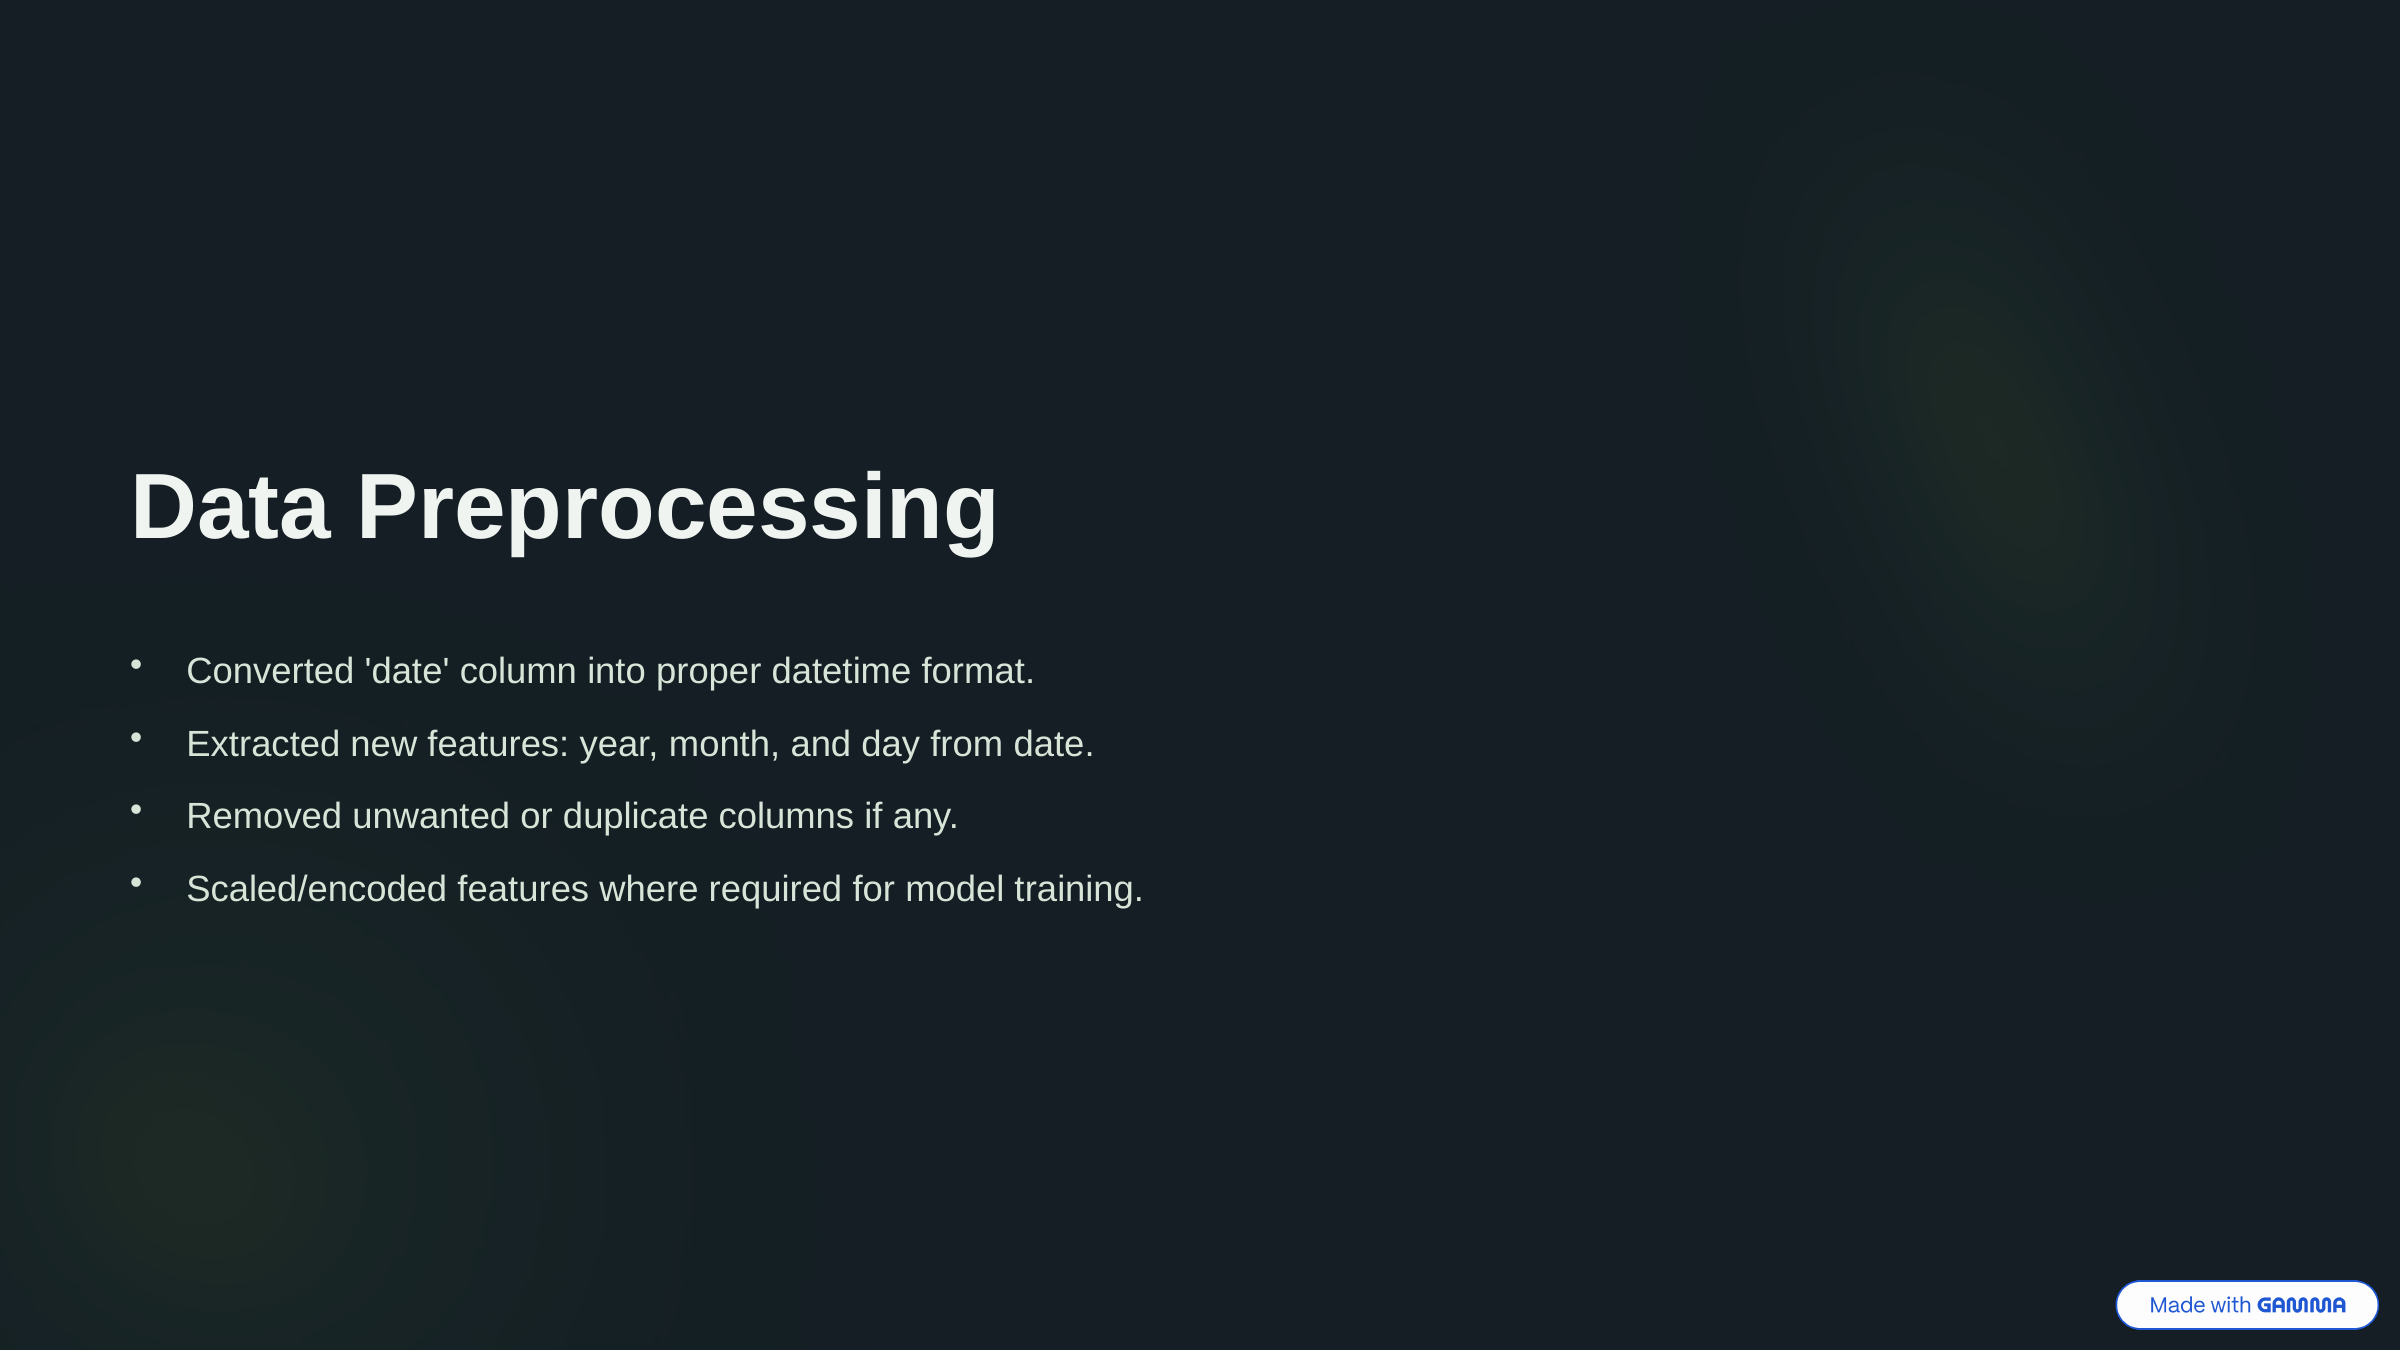

Data Preprocessing
Converted 'date' column into proper datetime format.
Extracted new features: year, month, and day from date.
Removed unwanted or duplicate columns if any.
Scaled/encoded features where required for model training.